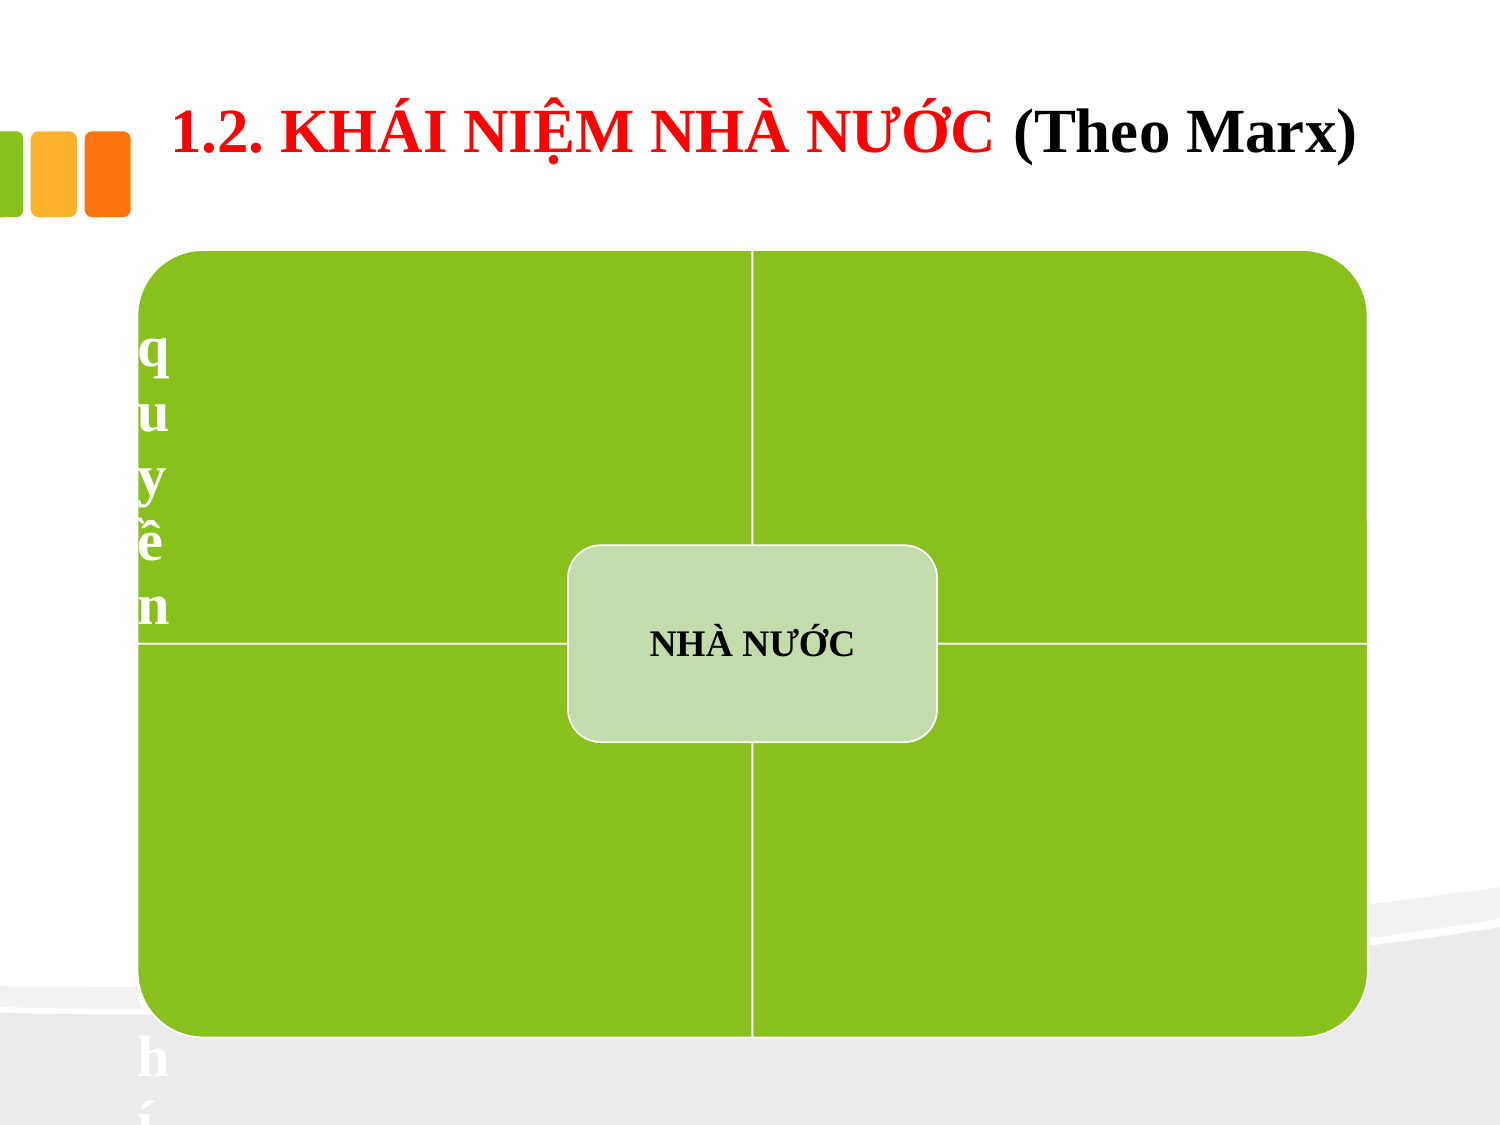

# 1.2. KHÁI NIỆM NHÀ NƯỚC (Theo Marx)
Có bộ máy cưỡng chế nhằm tổ chức và quản lý XH
Duy trì trật tự xã hội, phục vụ nhu cầu thiết yếu của đời sống
NHÀ NƯỚC